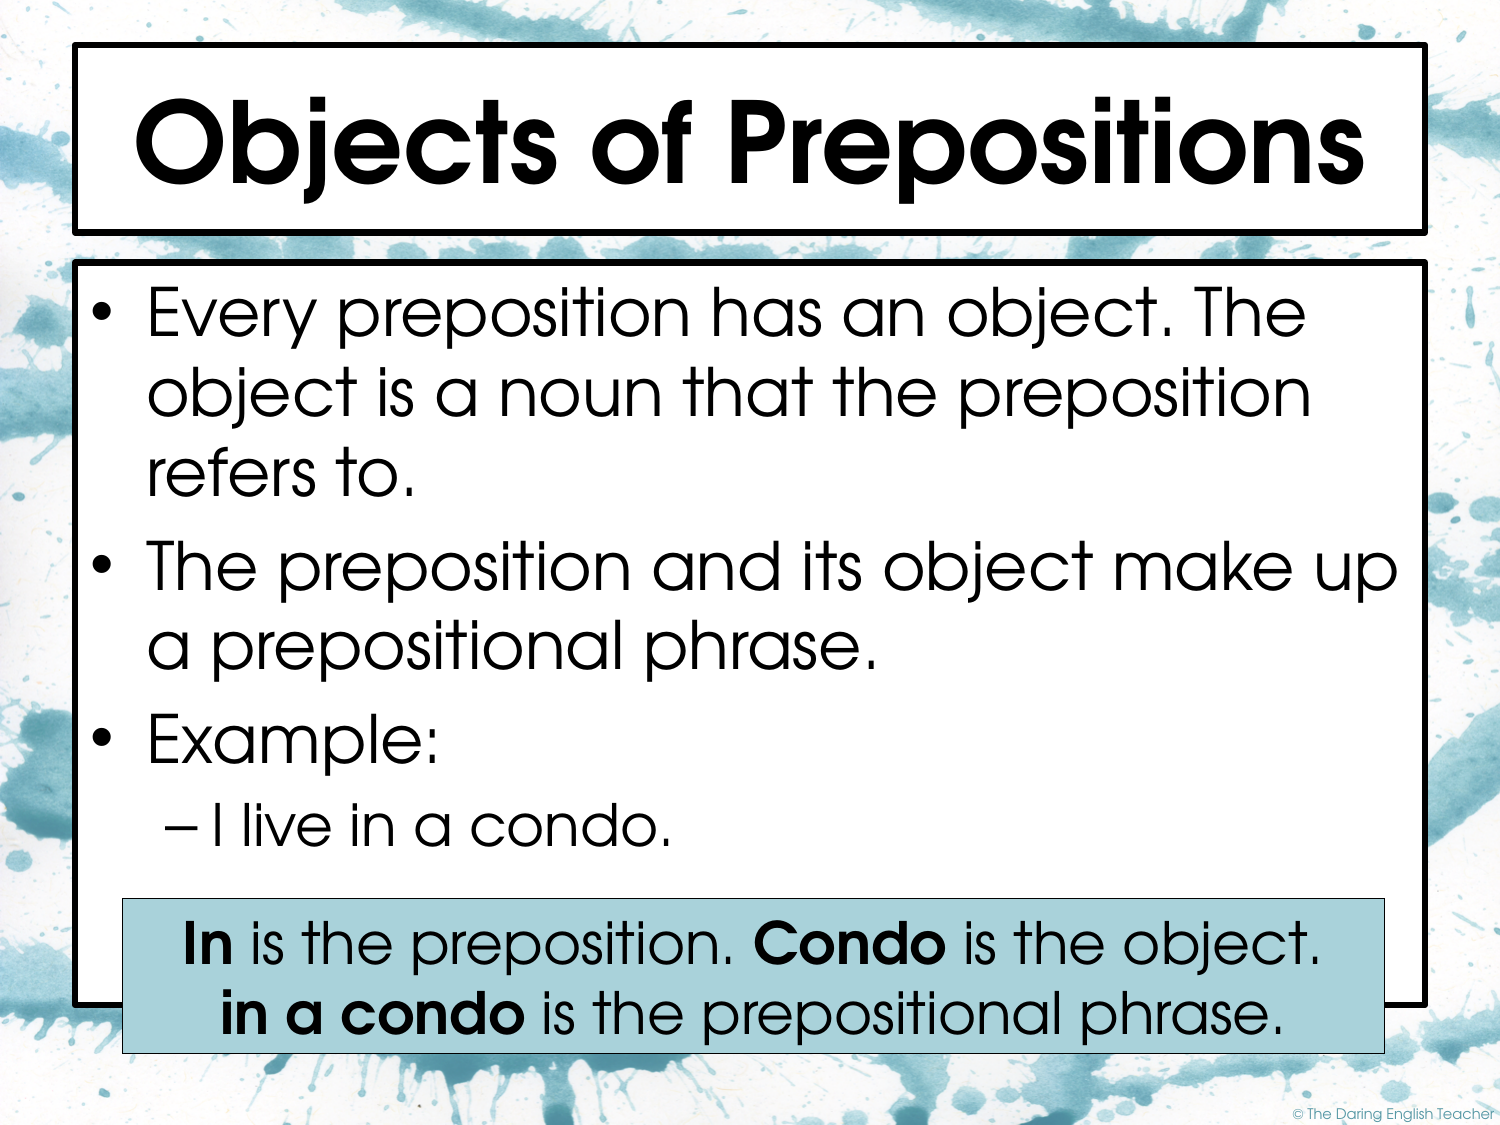

# Objects of Prepositions
Every preposition has an object. The object is a noun that the preposition refers to.
The preposition and its object make up a prepositional phrase.
Example:
I live in a condo.
In is the preposition. Condo is the object.
in a condo is the prepositional phrase.